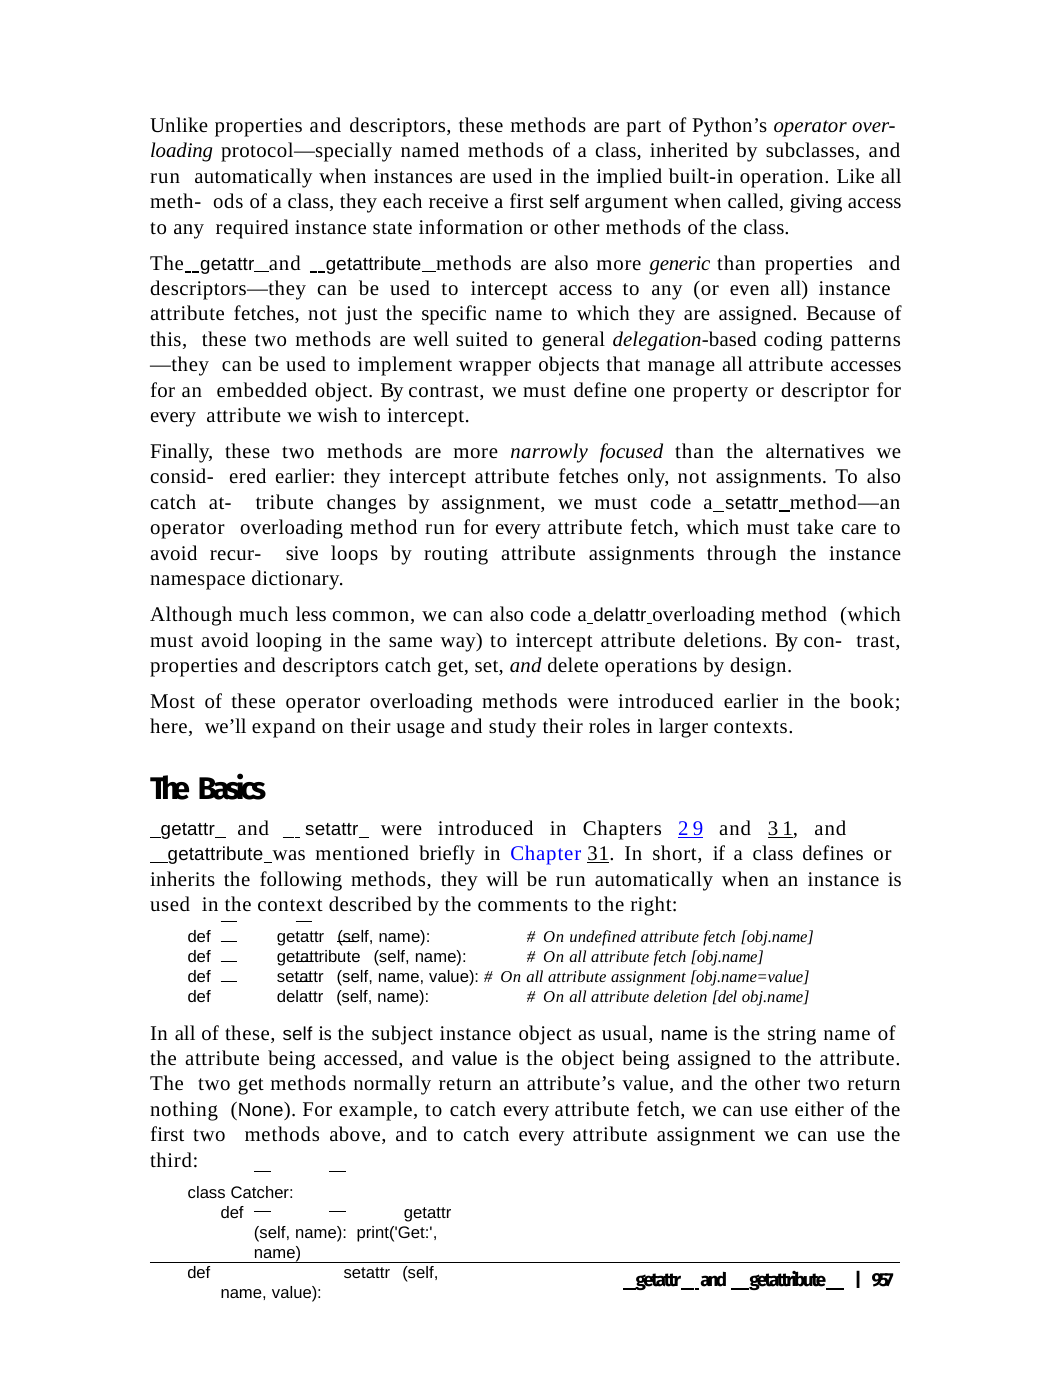

Unlike properties and descriptors, these methods are part of Python’s operator over-  loading protocol—specially named methods of a class, inherited by subclasses, and run  automatically when instances are used in the implied built-in operation. Like all meth-  ods of a class, they each receive a first self argument when called, giving access to any  required instance state information or other methods of the class.
The  getattr  and   getattribute  methods are also more generic than properties  and descriptors—they can be used to intercept access to any (or even all) instance  attribute fetches, not just the specific name to which they are assigned. Because of this,  these two methods are well suited to general delegation-based coding patterns—they  can be used to implement wrapper objects that manage all attribute accesses for an  embedded object. By contrast, we must define one property or descriptor for every  attribute we wish to intercept.
Finally, these two methods are more narrowly focused than the alternatives we consid-  ered earlier: they intercept attribute fetches only, not assignments. To also catch at-  tribute changes by assignment, we must code a setattr method—an operator  overloading method run for every attribute fetch, which must take care to avoid recur-  sive loops by routing attribute assignments through the instance namespace dictionary.
Although much less common, we can also code a delattr overloading method  (which must avoid looping in the same way) to intercept attribute deletions. By con-  trast, properties and descriptors catch get, set, and delete operations by design.
Most of these operator overloading methods were introduced earlier in the book; here,  we’ll expand on their usage and study their roles in larger contexts.

The Basics
  getattr   and     setattr   were  introduced  in  Chapters  29  and  31,  and
  getattribute was mentioned briefly in Chapter 31. In short, if a class defines or  inherits the following methods, they will be run automatically when an instance is used  in the context described by the comments to the right:
def	getattr (self, name):	# On undefined attribute fetch [obj.name]
def	getattribute (self, name):	# On all attribute fetch [obj.name]
def	setattr (self, name, value): # On all attribute assignment [obj.name=value]
def	delattr (self, name):	# On all attribute deletion [del obj.name]
In all of these, self is the subject instance object as usual, name is the string name of  the attribute being accessed, and value is the object being assigned to the attribute. The  two get methods normally return an attribute’s value, and the other two return nothing  (None). For example, to catch every attribute fetch, we can use either of the first two  methods above, and to catch every attribute assignment we can use the third:
class Catcher:
def		getattr (self, name):  print('Get:', name)
def	setattr (self, name, value):

    getattr    and     getattribute      |  957